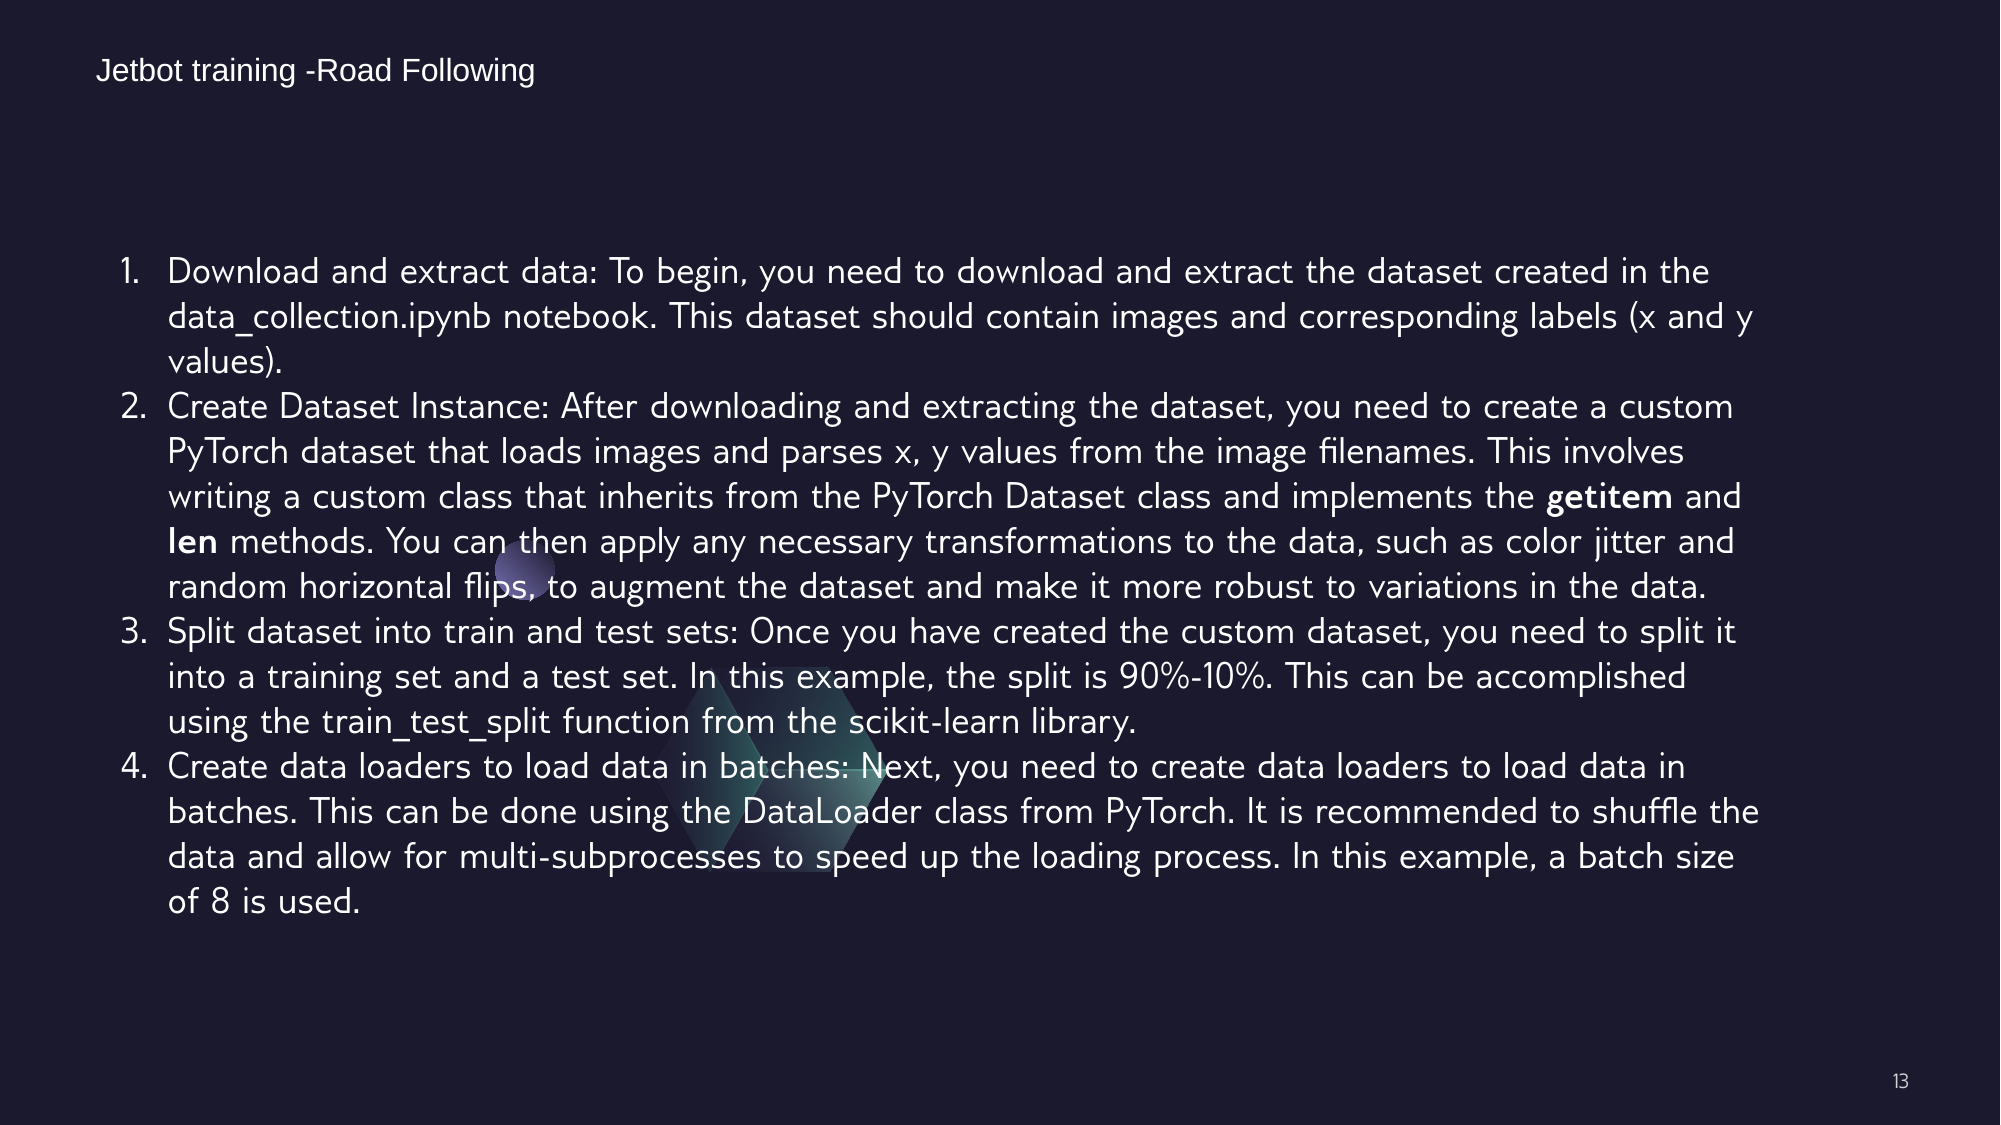

# Jetbot training -Road Following
Download and extract data: To begin, you need to download and extract the dataset created in the data_collection.ipynb notebook. This dataset should contain images and corresponding labels (x and y values).
Create Dataset Instance: After downloading and extracting the dataset, you need to create a custom PyTorch dataset that loads images and parses x, y values from the image filenames. This involves writing a custom class that inherits from the PyTorch Dataset class and implements the getitem and len methods. You can then apply any necessary transformations to the data, such as color jitter and random horizontal flips, to augment the dataset and make it more robust to variations in the data.
Split dataset into train and test sets: Once you have created the custom dataset, you need to split it into a training set and a test set. In this example, the split is 90%-10%. This can be accomplished using the train_test_split function from the scikit-learn library.
Create data loaders to load data in batches: Next, you need to create data loaders to load data in batches. This can be done using the DataLoader class from PyTorch. It is recommended to shuffle the data and allow for multi-subprocesses to speed up the loading process. In this example, a batch size of 8 is used.

13